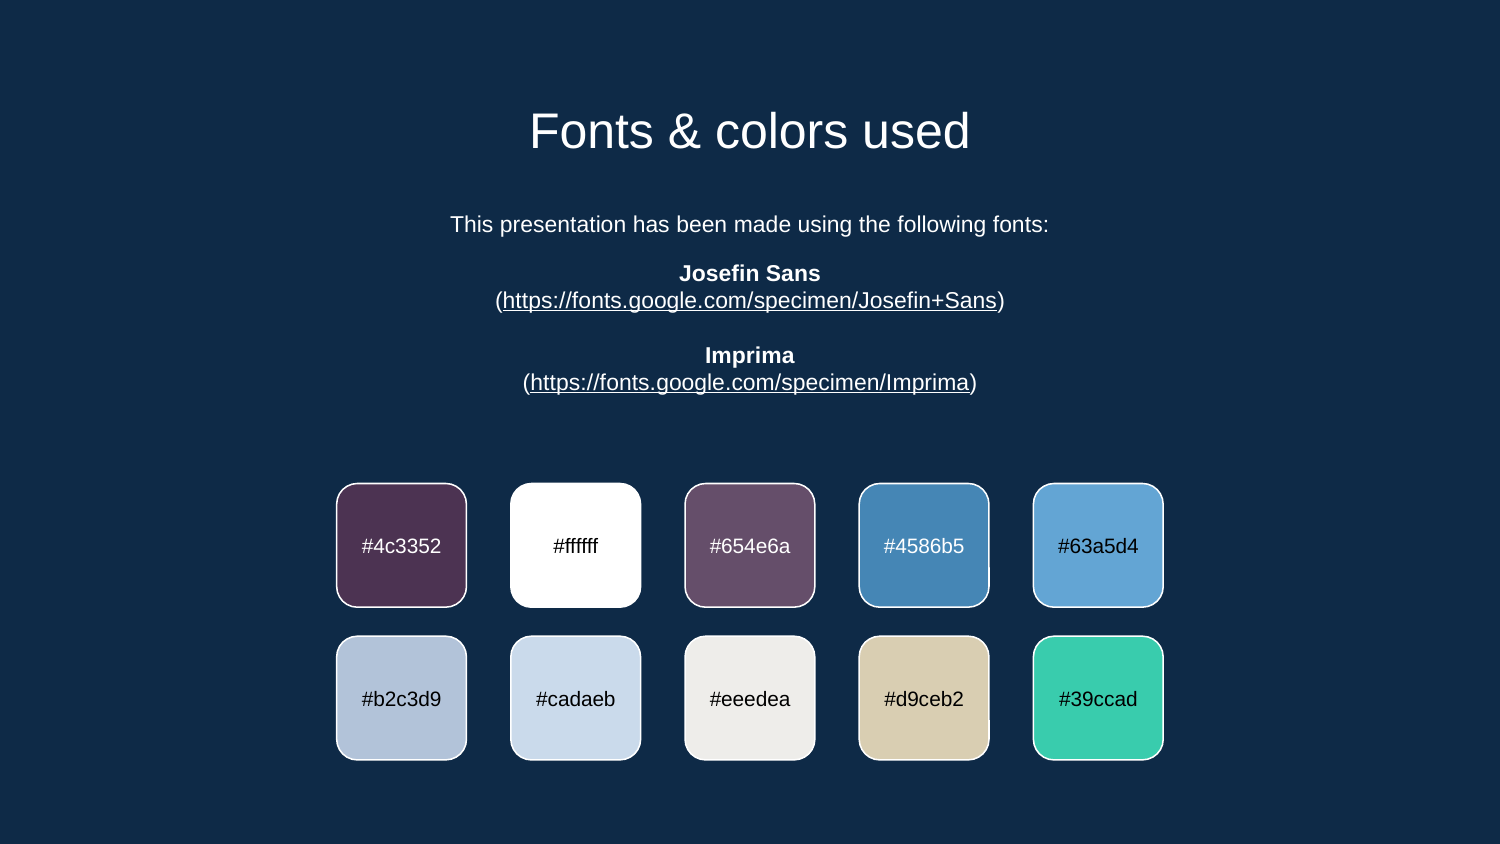

# Fonts & colors used
This presentation has been made using the following fonts:
Josefin Sans
(https://fonts.google.com/specimen/Josefin+Sans)

Imprima
(https://fonts.google.com/specimen/Imprima)

#4c3352
#ffffff
#654e6a
#4586b5
#63a5d4

#b2c3d9
#cadaeb
#eeedea
#d9ceb2
#39ccad